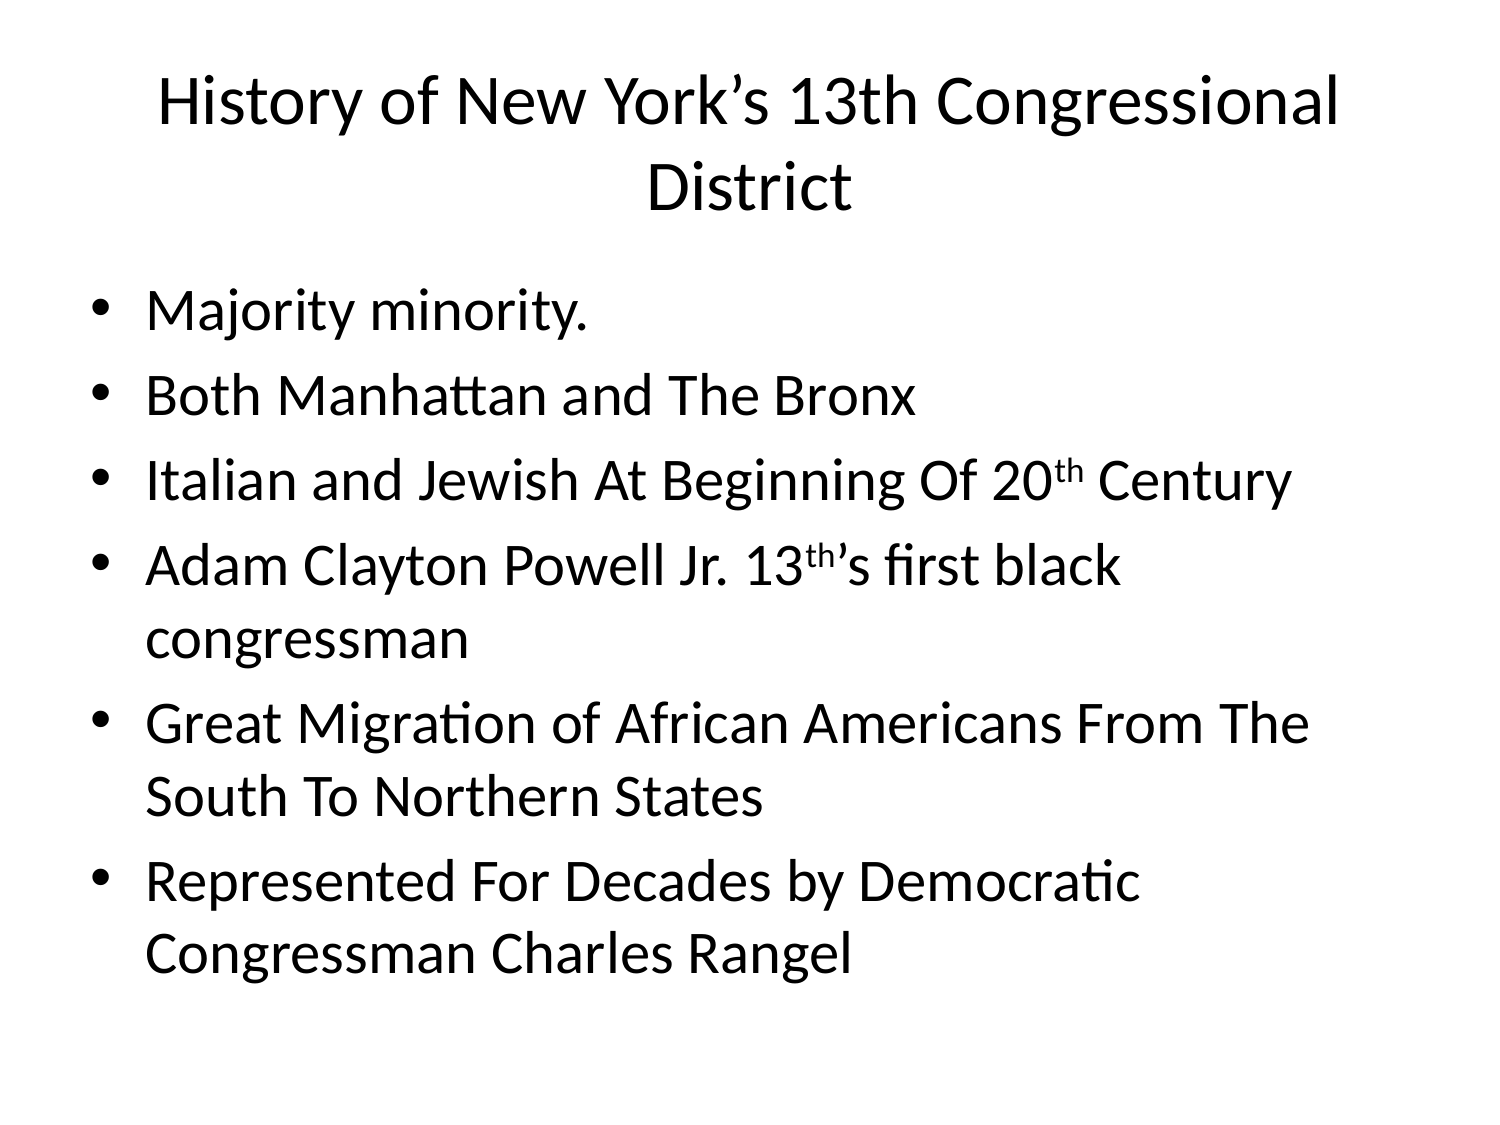

# History of New York’s 13th Congressional District
Majority minority.
Both Manhattan and The Bronx
Italian and Jewish At Beginning Of 20th Century
Adam Clayton Powell Jr. 13th’s first black congressman
Great Migration of African Americans From The South To Northern States
Represented For Decades by Democratic Congressman Charles Rangel